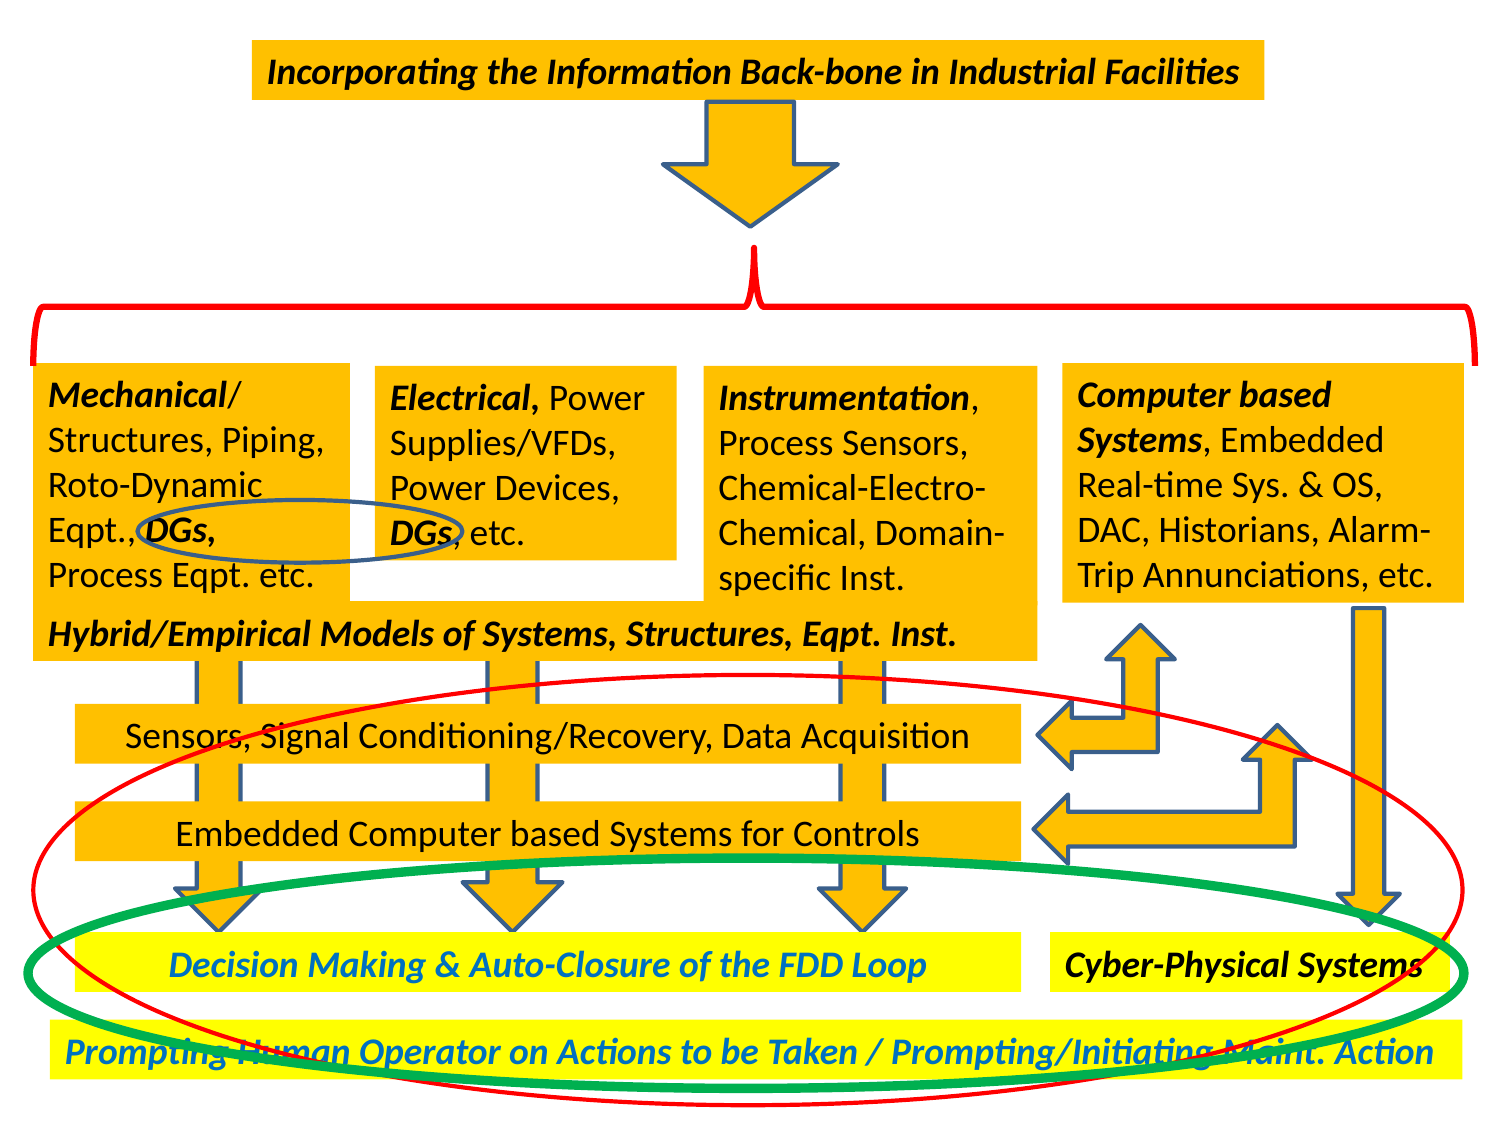

Incorporating the Information Back-bone in Industrial Facilities

Mechanical/ Structures, Piping, Roto-Dynamic Eqpt., DGs, Process Eqpt. etc.
Computer based Systems, Embedded Real-time Sys. & OS, DAC, Historians, Alarm-Trip Annunciations, etc.
Electrical, Power Supplies/VFDs, Power Devices, DGs, etc.
Instrumentation, Process Sensors, Chemical-Electro-Chemical, Domain-specific Inst.

Hybrid/Empirical Models of Systems, Structures, Eqpt. Inst.

Sensors, Signal Conditioning/Recovery, Data Acquisition

Embedded Computer based Systems for Controls

Decision Making & Auto-Closure of the FDD Loop
Cyber-Physical Systems
Prompting Human Operator on Actions to be Taken / Prompting/Initiating Maint. Action